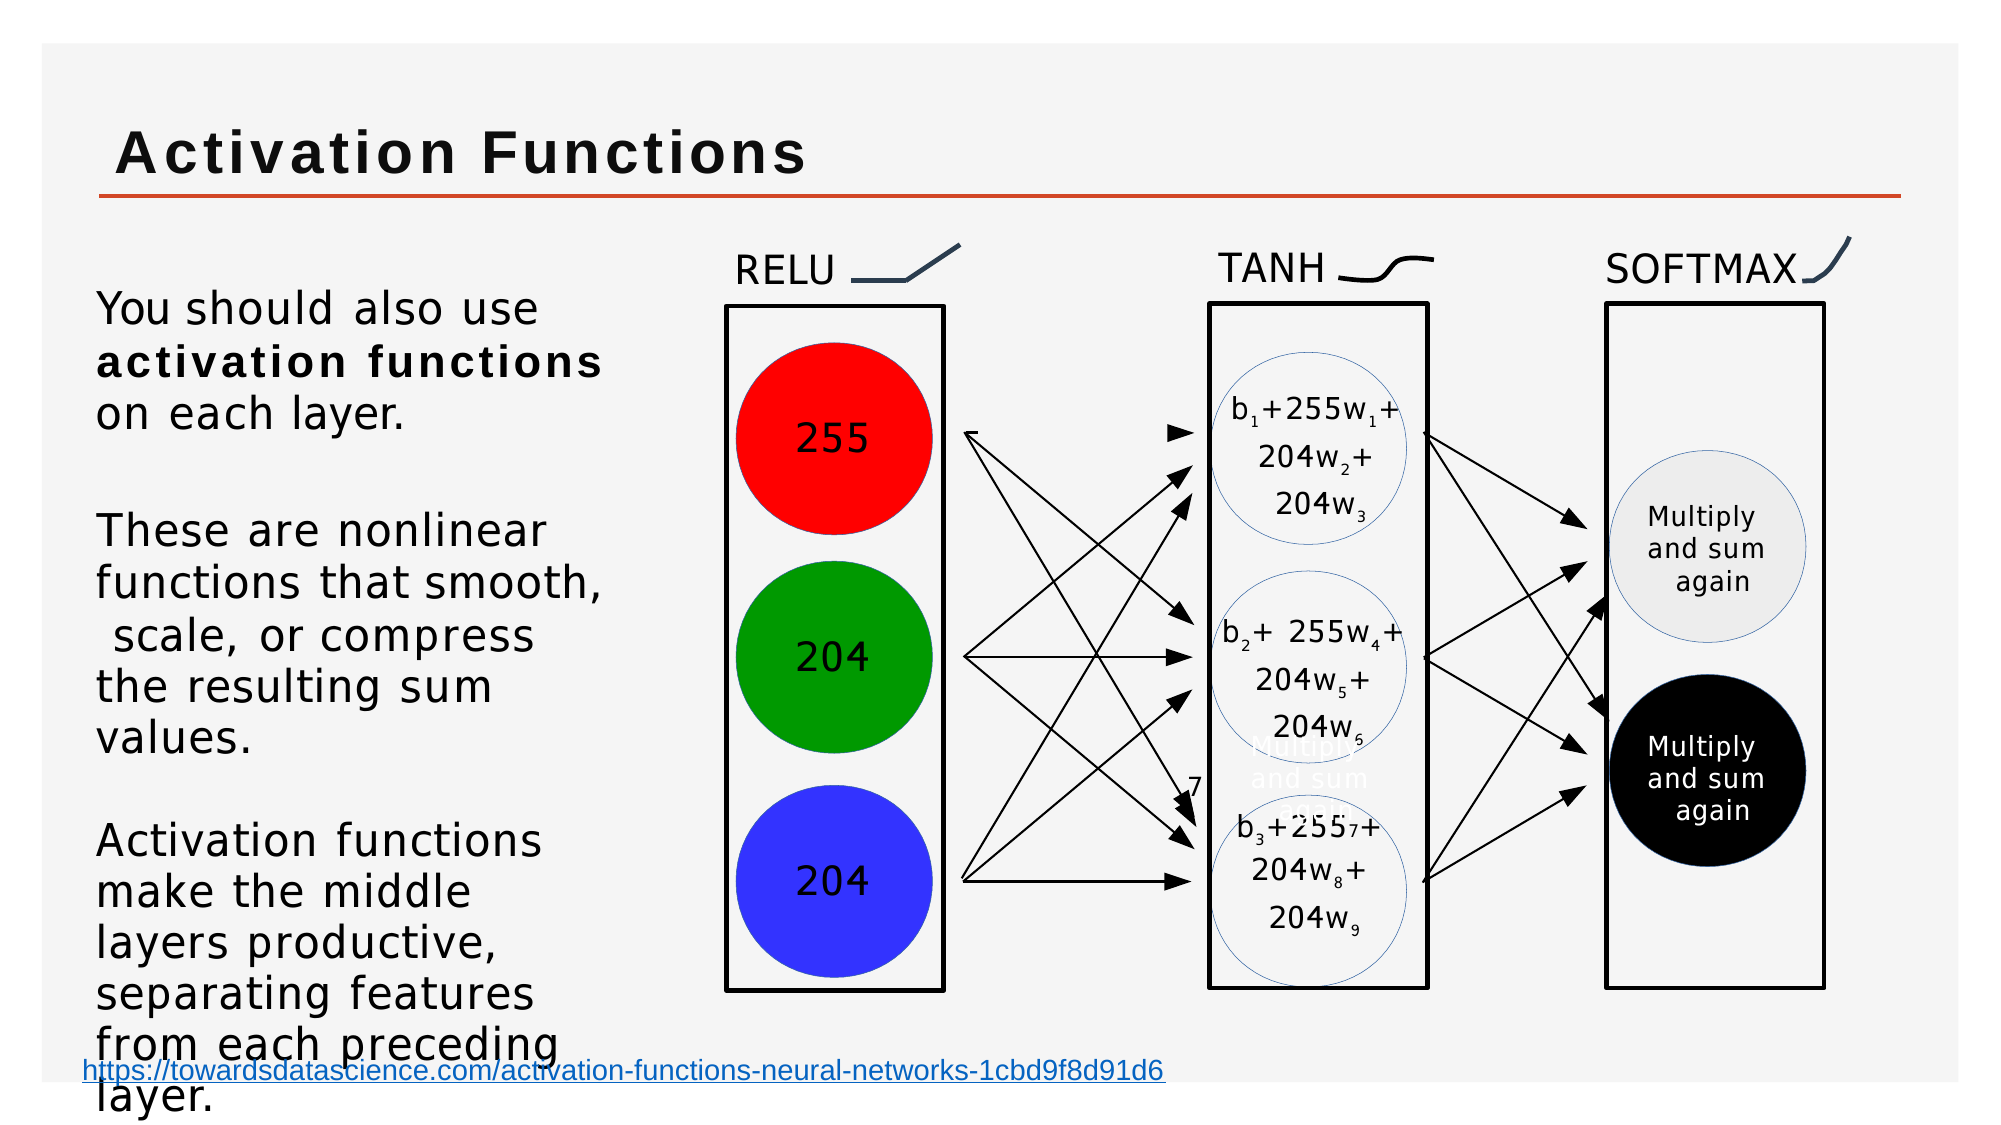

# Activation Functions

TANH
SOFTMAX
RELU

You should also use activation functions on each layer.

These are nonlinear  functions that smooth,  scale, or compress
the resulting sum values.

Activation functions make the middle layers productive, separating features from each preceding layer.

Multiply  and sum  again

Multiply  and sum  again

Multiply  and sum  again

b1+255w1+
204w2+
204w3
255

b2+ 255w4+
204w5+
204w6

204

7

b3+2557+
204w8+
204w9

204

https://towardsdatascience.com/activation-functions-neural-networks-1cbd9f8d91d6

118